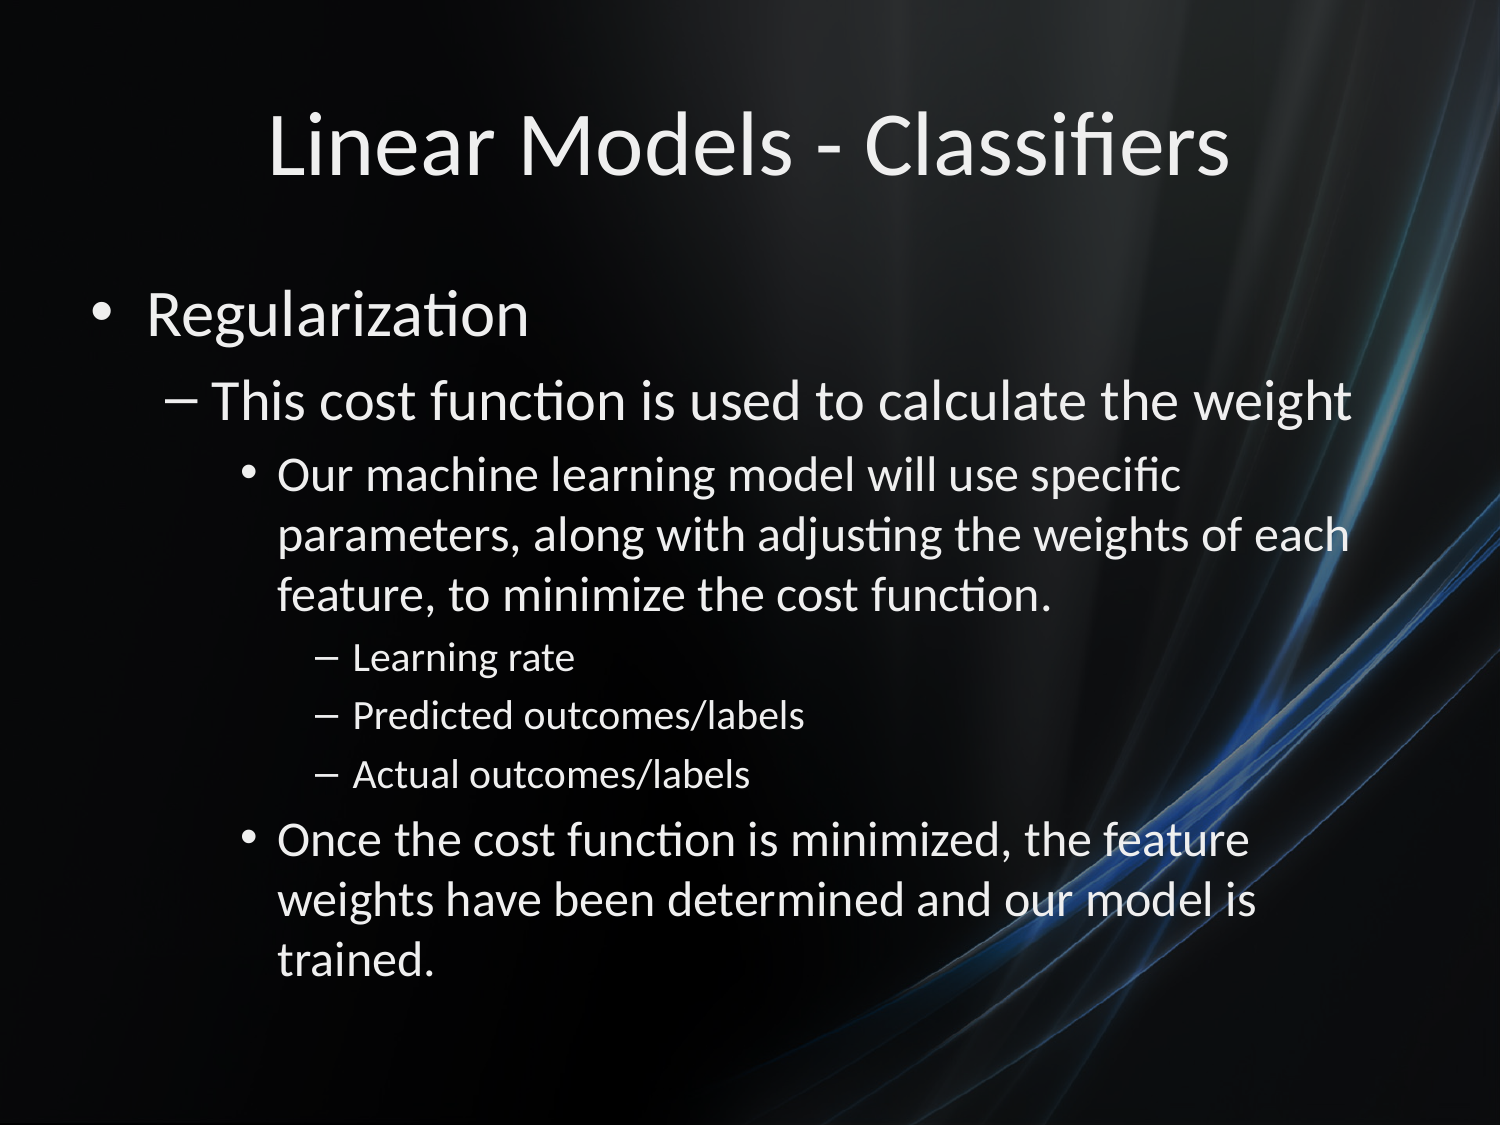

# Linear Models - Classifiers
Regularization
This cost function is used to calculate the weight
Our machine learning model will use specific parameters, along with adjusting the weights of each feature, to minimize the cost function.
Learning rate
Predicted outcomes/labels
Actual outcomes/labels
Once the cost function is minimized, the feature weights have been determined and our model is trained.